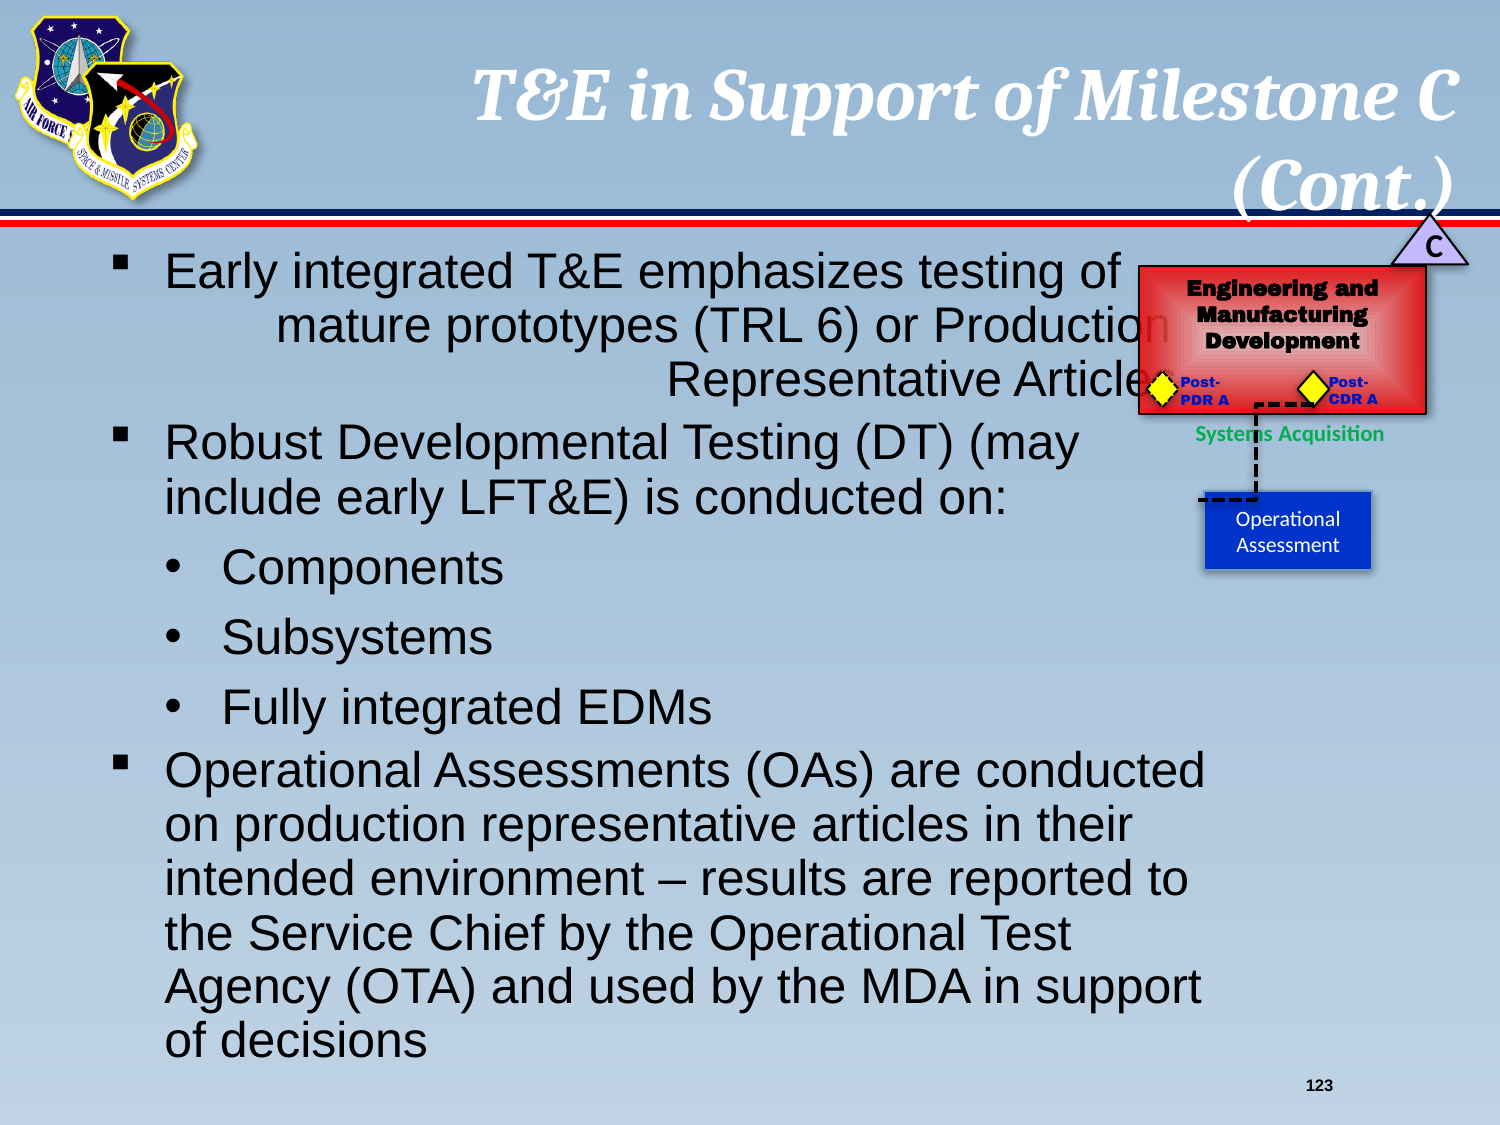

# T&E in Support of Milestone C (Cont.)
C
Engineering and Manufacturing Development
Post- CDR A
Post- PDR A

Systems Acquisition
Operational Assessment
Early integrated T&E emphasizes testing of                mature prototypes (TRL 6) or Production                                         Representative Articles
Robust Developmental Testing (DT) (may include early LFT&E) is conducted on:
Components
Subsystems
Fully integrated EDMs
Operational Assessments (OAs) are conducted on production representative articles in their intended environment – results are reported to the Service Chief by the Operational Test Agency (OTA) and used by the MDA in support of decisions
123